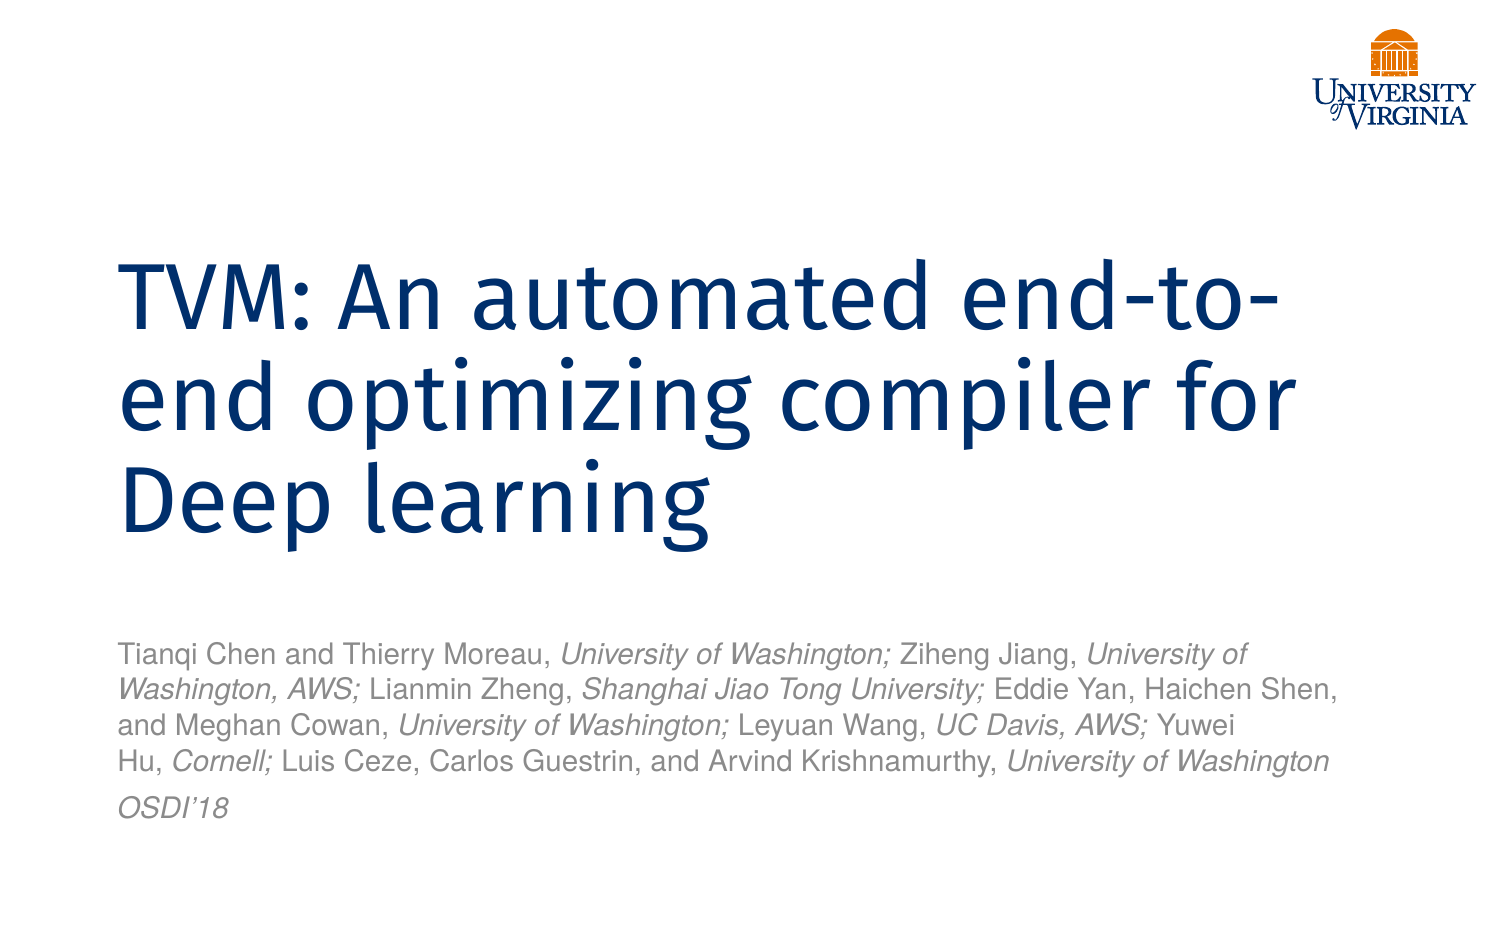

# TVM: An automated end-to-end optimizing compiler for Deep learning
Tianqi Chen and Thierry Moreau, University of Washington; Ziheng Jiang, University of Washington, AWS; Lianmin Zheng, Shanghai Jiao Tong University; Eddie Yan, Haichen Shen, and Meghan Cowan, University of Washington; Leyuan Wang, UC Davis, AWS; Yuwei Hu, Cornell; Luis Ceze, Carlos Guestrin, and Arvind Krishnamurthy, University of Washington
OSDI’18